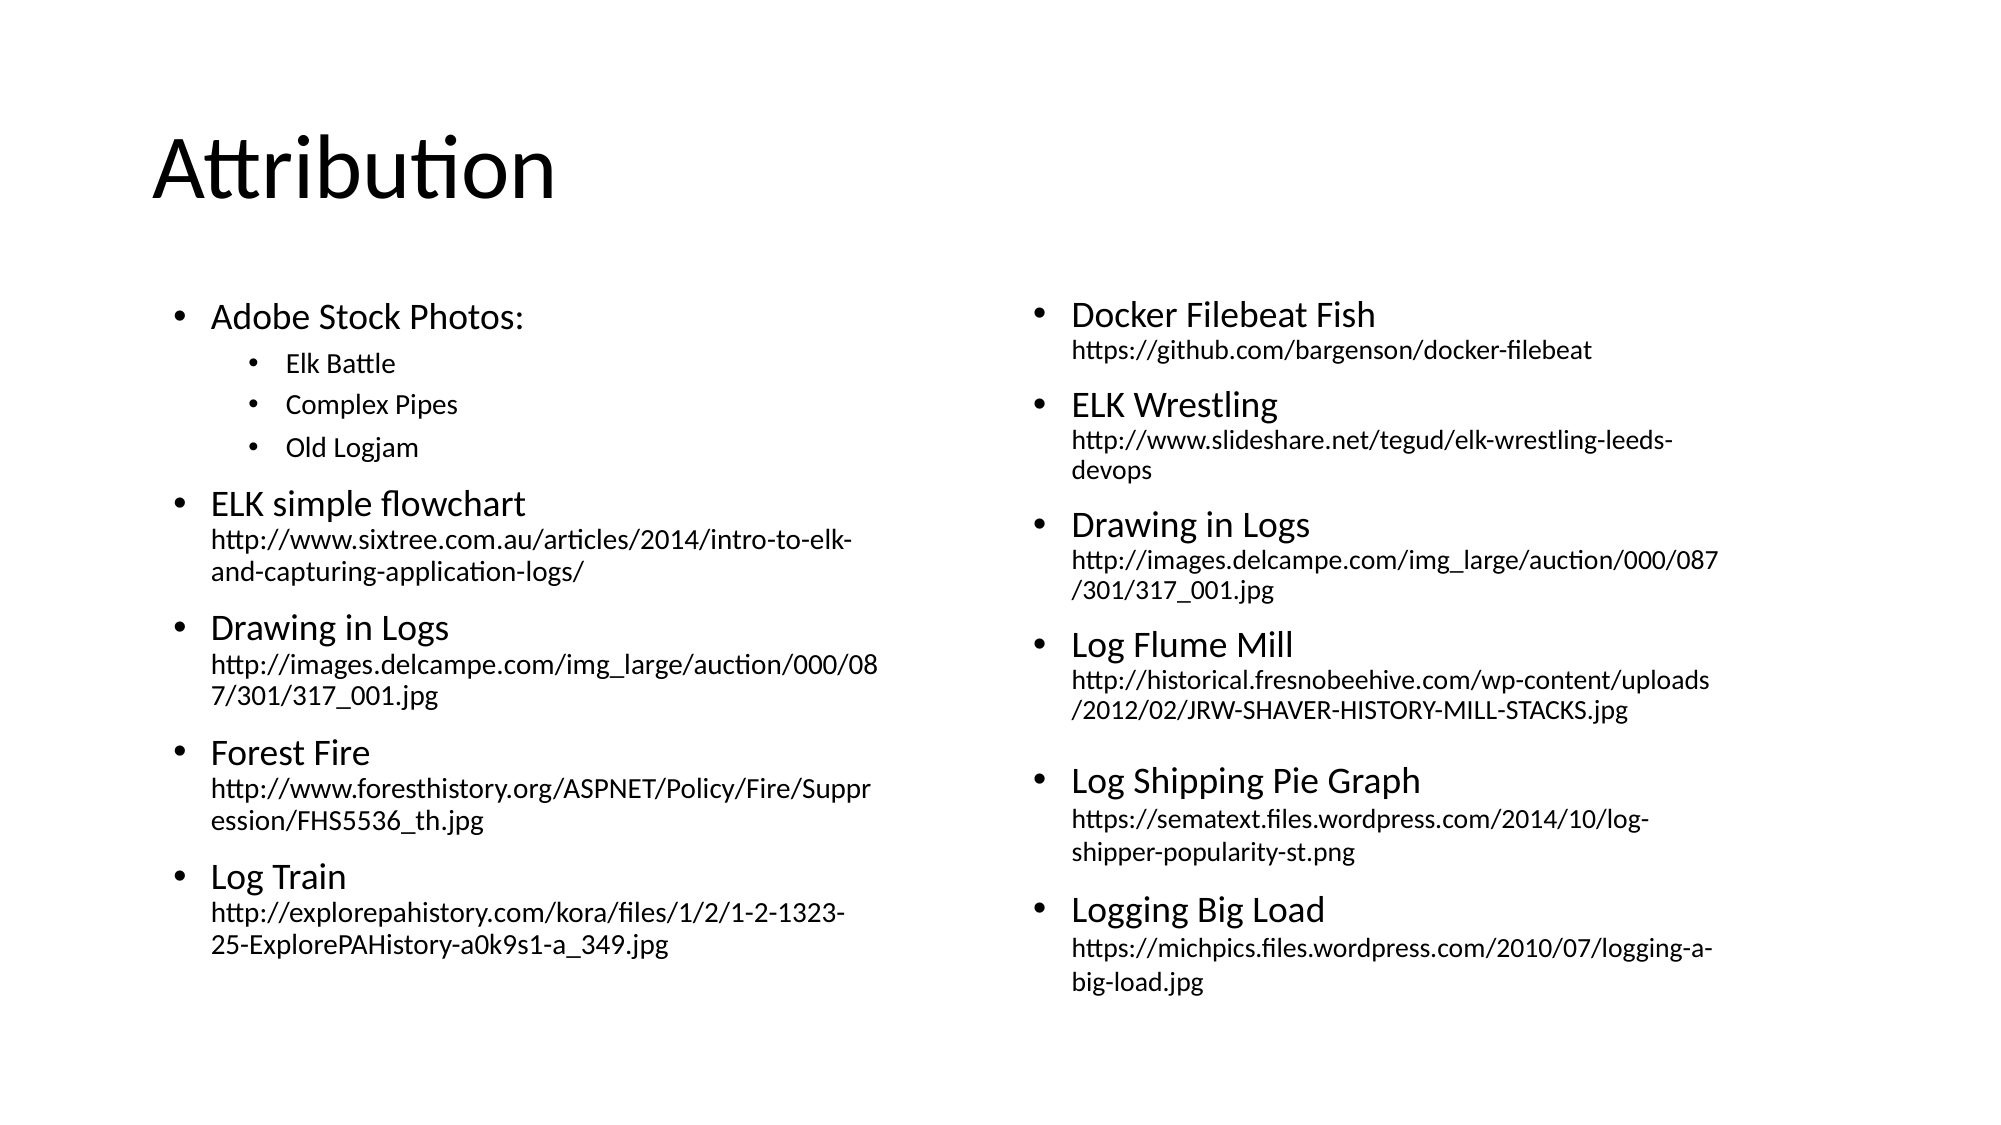

# Attribution
Docker Filebeat Fish
https://github.com/bargenson/docker-filebeat
ELK Wrestling
http://www.slideshare.net/tegud/elk-wrestling-leeds-devops
Drawing in Logs
http://images.delcampe.com/img_large/auction/000/087/301/317_001.jpg
Log Flume Mill
http://historical.fresnobeehive.com/wp-content/uploads/2012/02/JRW-SHAVER-HISTORY-MILL-STACKS.jpg
Log Shipping Pie Graph
https://sematext.files.wordpress.com/2014/10/log-shipper-popularity-st.png
Logging Big Load
https://michpics.files.wordpress.com/2010/07/logging-a-big-load.jpg
Adobe Stock Photos:
Elk Battle
Complex Pipes
Old Logjam
ELK simple flowchart
http://www.sixtree.com.au/articles/2014/intro-to-elk-and-capturing-application-logs/
Drawing in Logs
http://images.delcampe.com/img_large/auction/000/087/301/317_001.jpg
Forest Fire
http://www.foresthistory.org/ASPNET/Policy/Fire/Suppression/FHS5536_th.jpg
Log Train
http://explorepahistory.com/kora/files/1/2/1-2-1323-25-ExplorePAHistory-a0k9s1-a_349.jpg